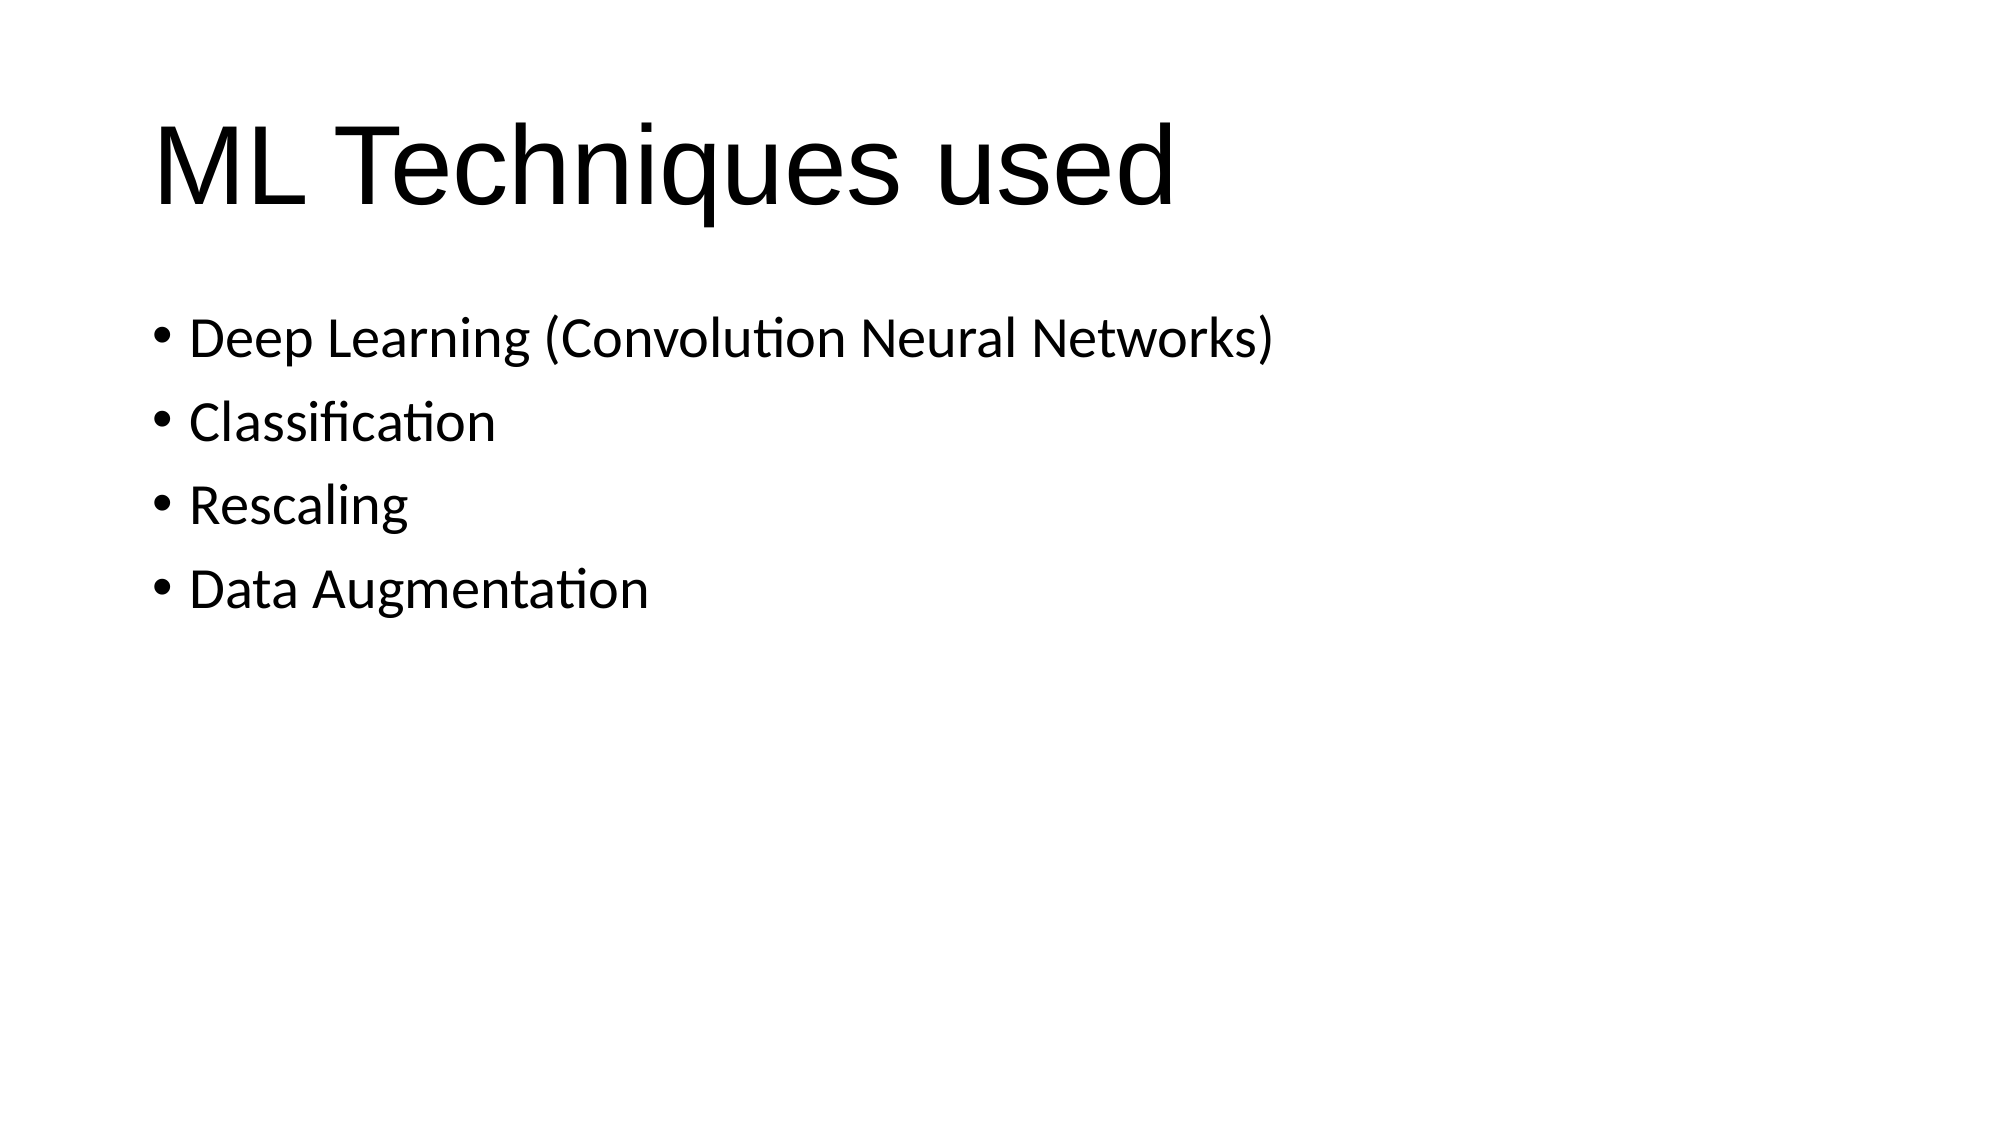

# ML Techniques used
Deep Learning (Convolution Neural Networks)
Classification
Rescaling
Data Augmentation